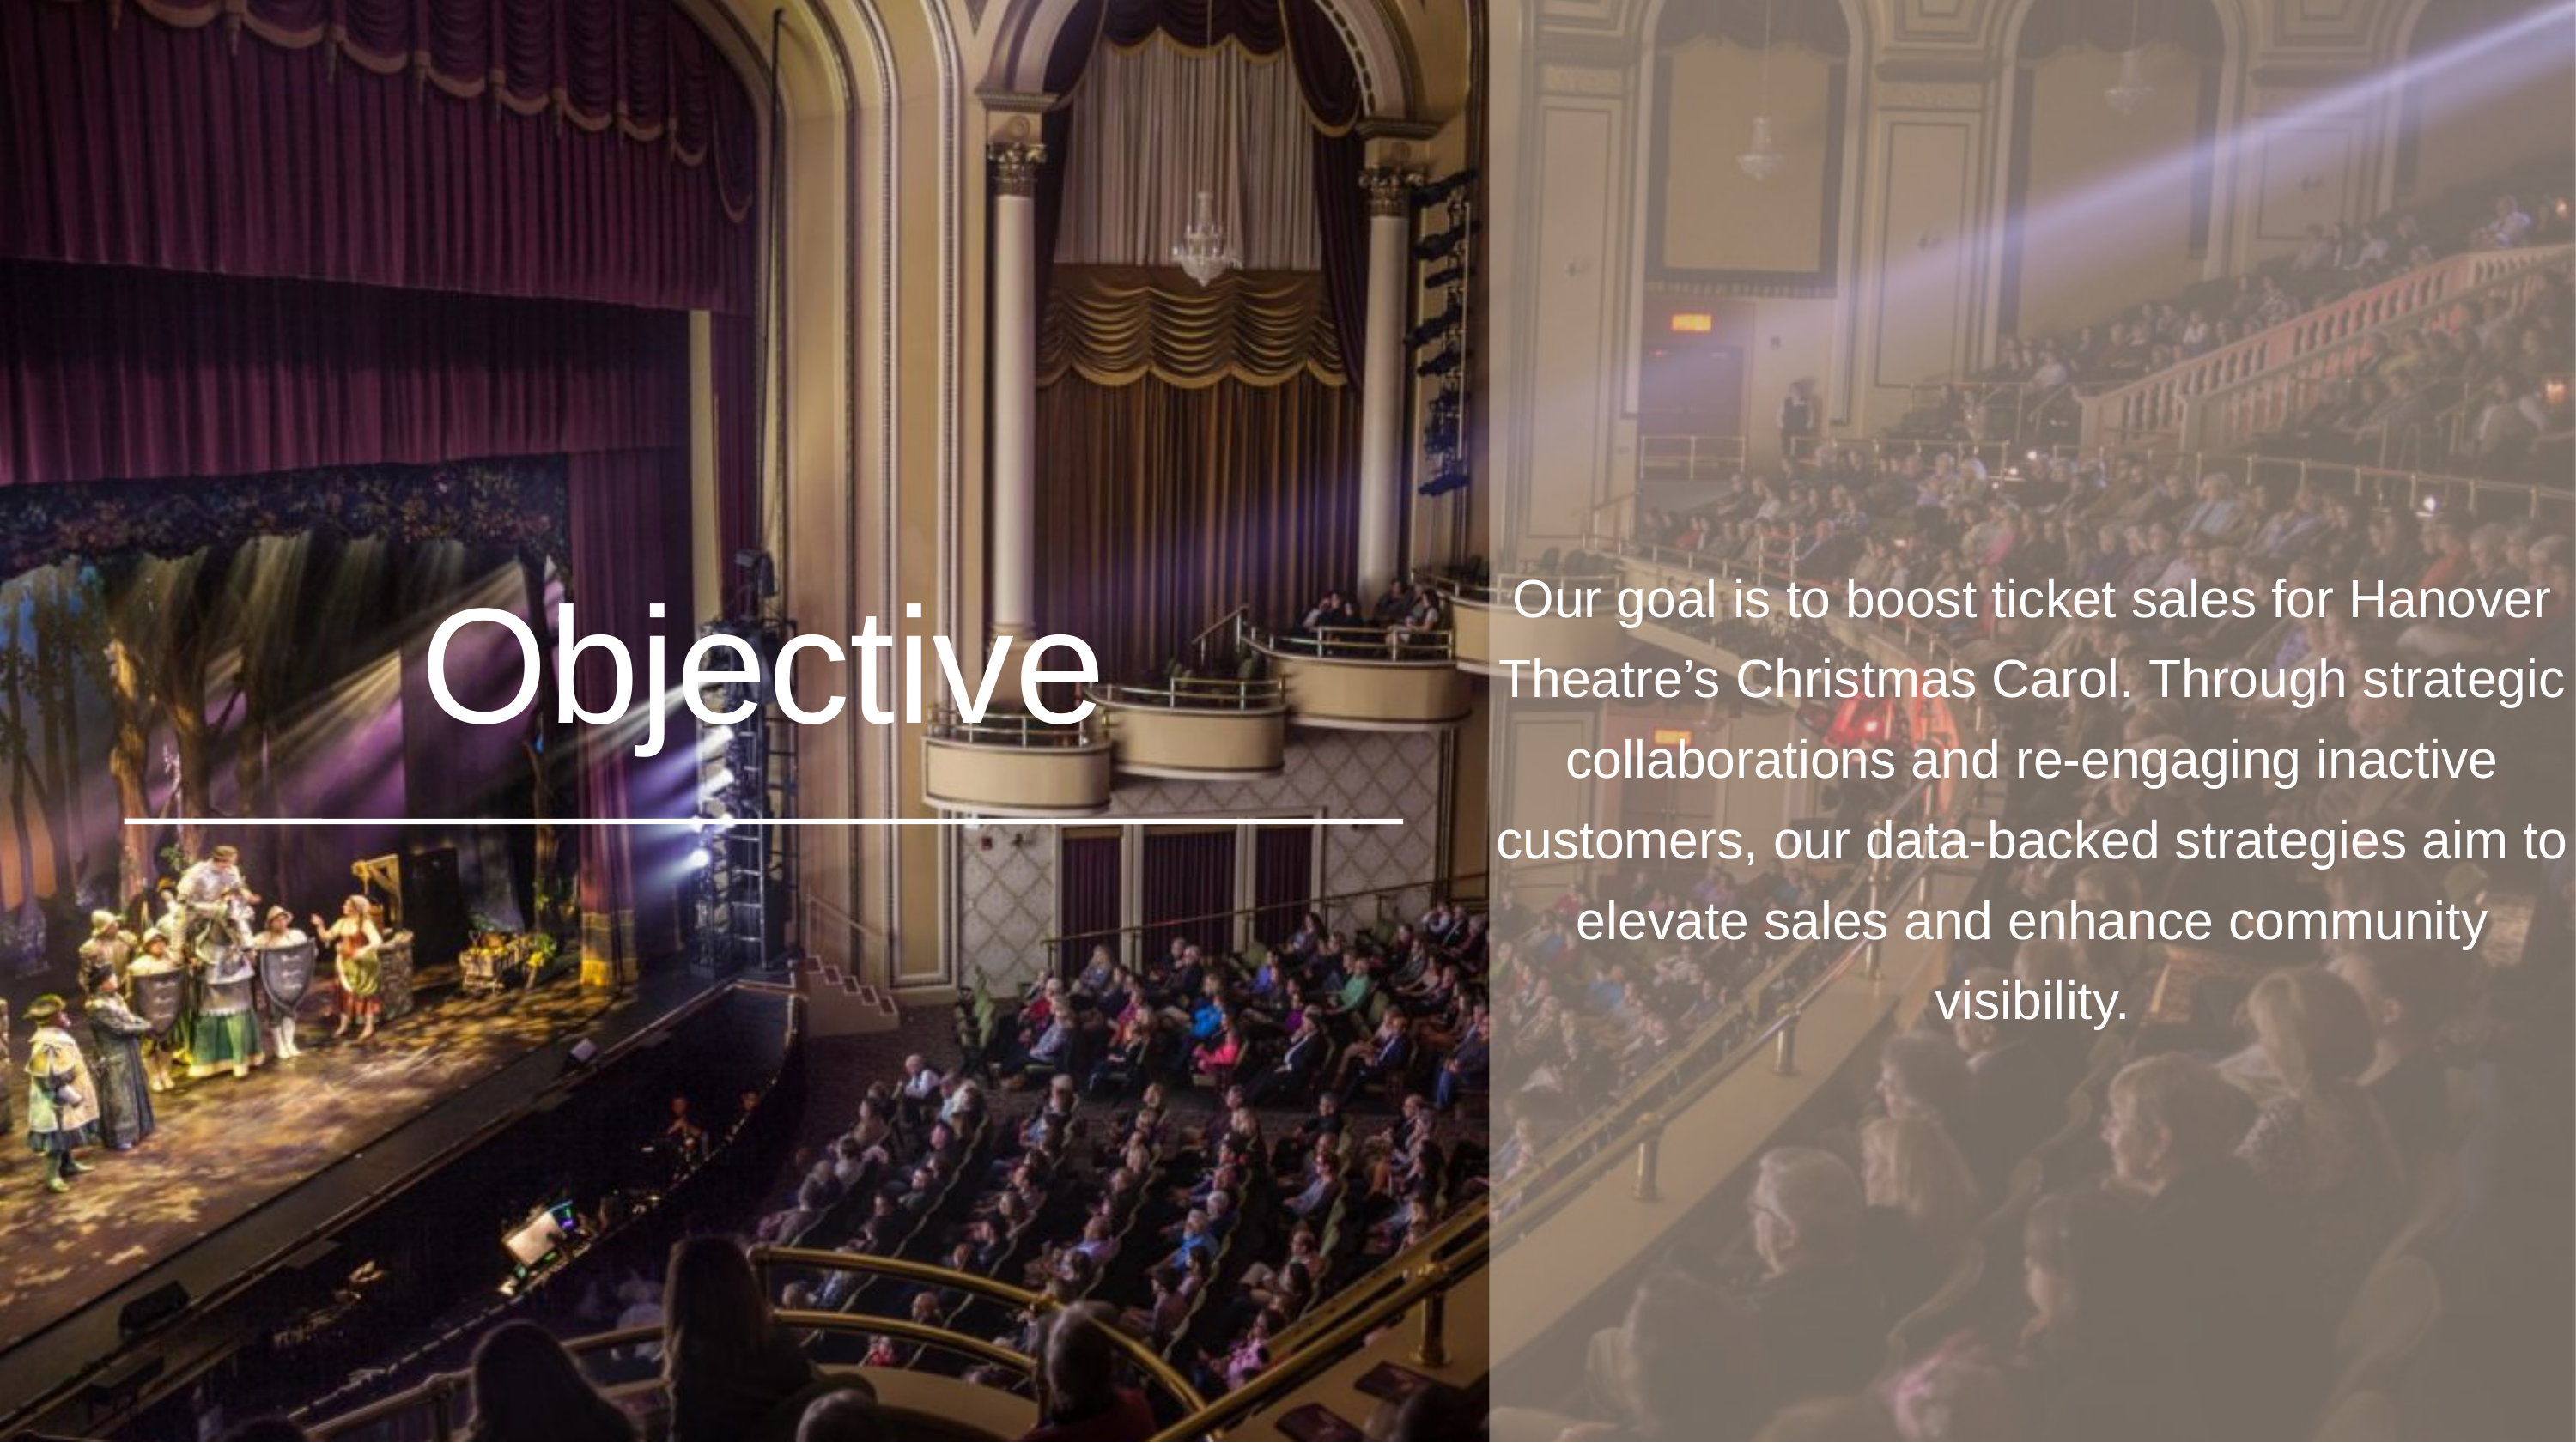

Our goal is to boost ticket sales for Hanover Theatre’s Christmas Carol. Through strategic collaborations and re-engaging inactive customers, our data-backed strategies aim to elevate sales and enhance community visibility.
Objective